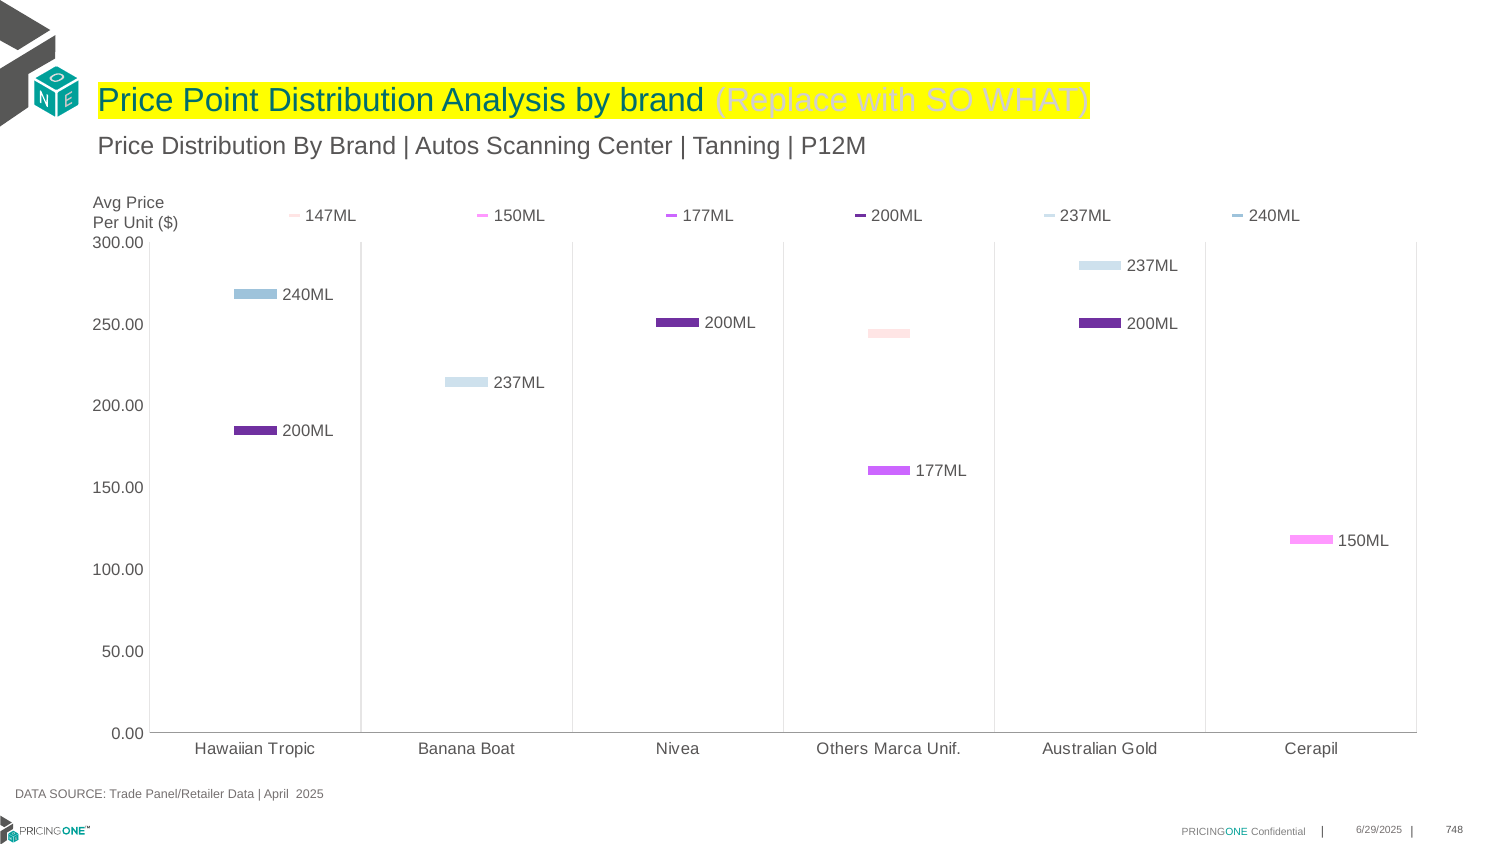

# Price Point Distribution Analysis by brand (Replace with SO WHAT)
Price Distribution By Brand | Autos Scanning Center | Tanning | P12M

### Chart

| Category | 147ML | 150ML | 177ML | 200ML | 237ML | 240ML |
|---|---|---|---|---|---|---|
| Hawaiian Tropic | None | None | None | 184.8598 | None | 268.2416 |
| Banana Boat | None | None | None | None | 214.3 | None |
| Nivea | None | None | None | 250.9359 | None | None |
| Others Marca Unif. | 244.1896 | None | 160.2242 | None | None | None |
| Australian Gold | None | None | None | 250.3648 | 285.5758 | None |
| Cerapil | None | 117.9398 | None | None | None | None |
Avg Price
Per Unit ($)
DATA SOURCE: Trade Panel/Retailer Data | April  2025
6/29/2025
748